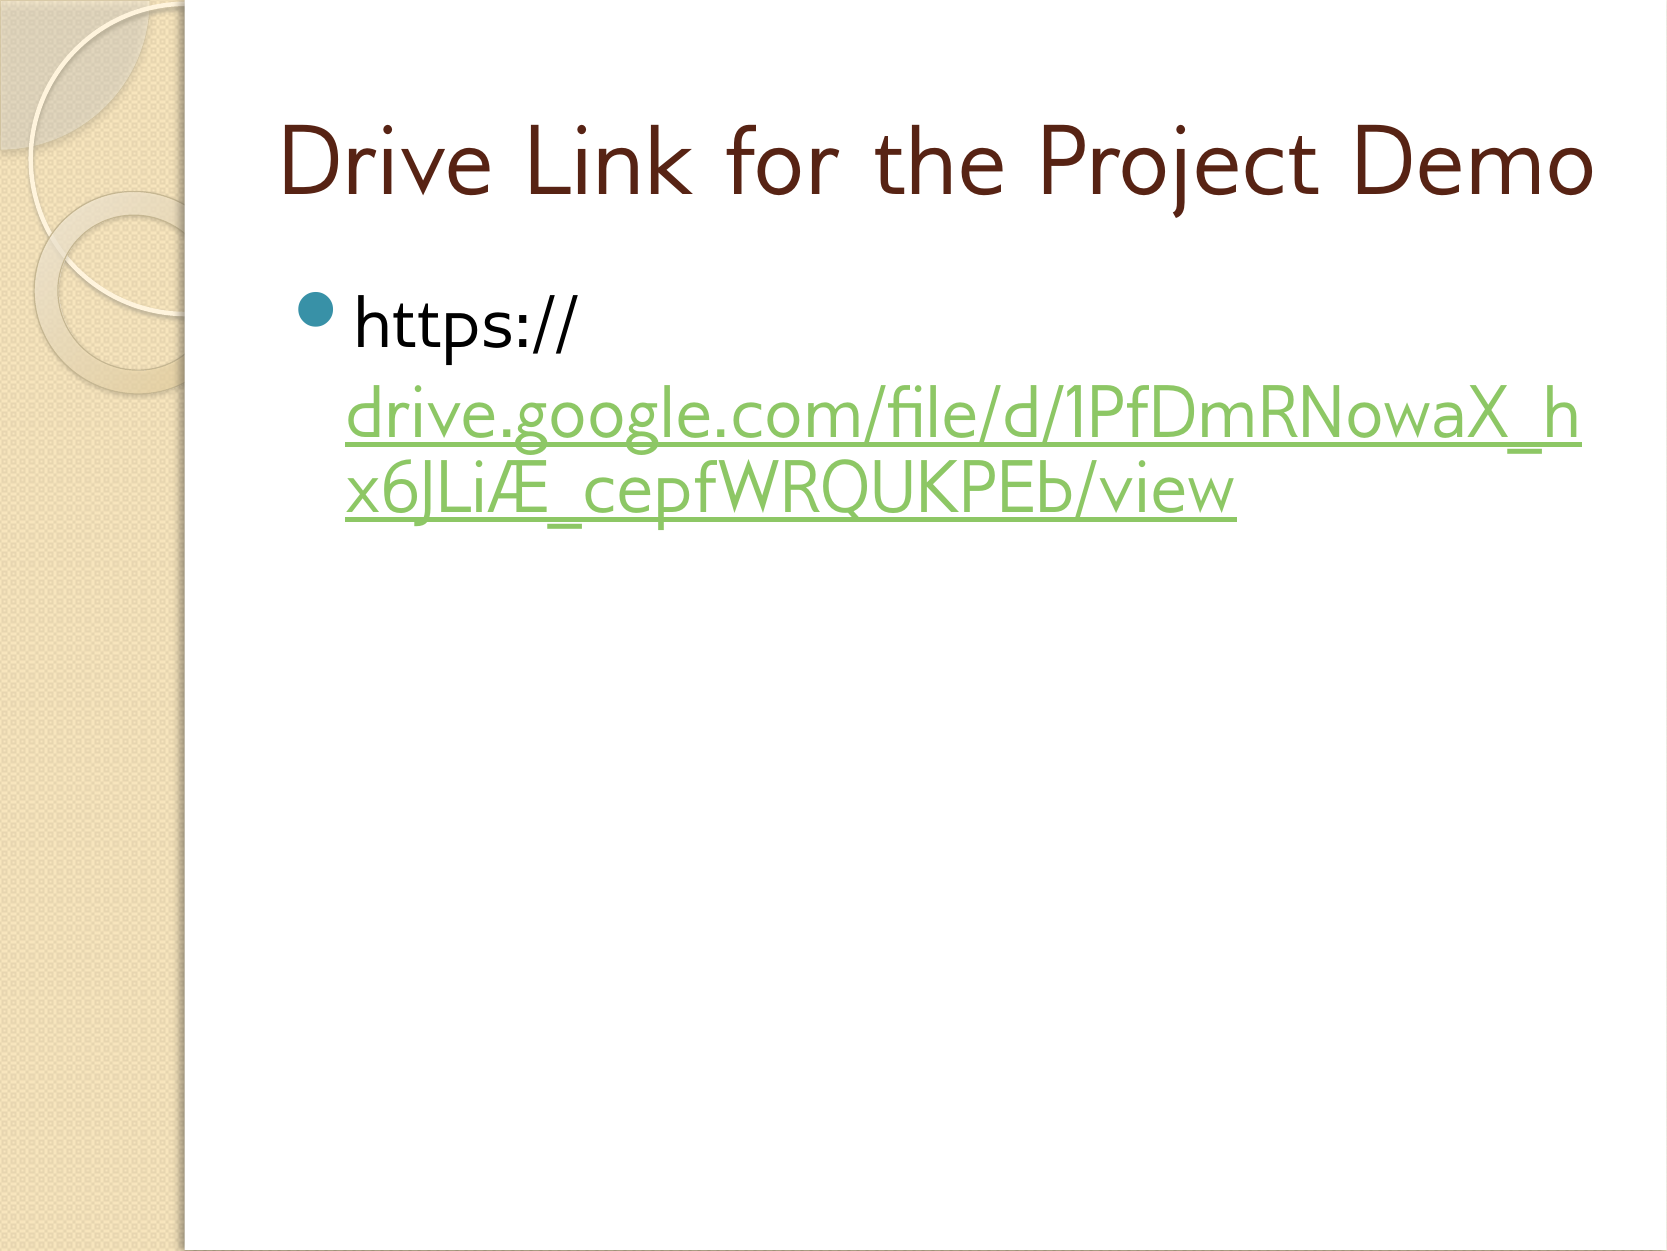

# Drive Link for the Project Demo
https://drive.google.com/file/d/1PfDmRNowaX_hx6JLiAe_cepfWRQUKPEb/view